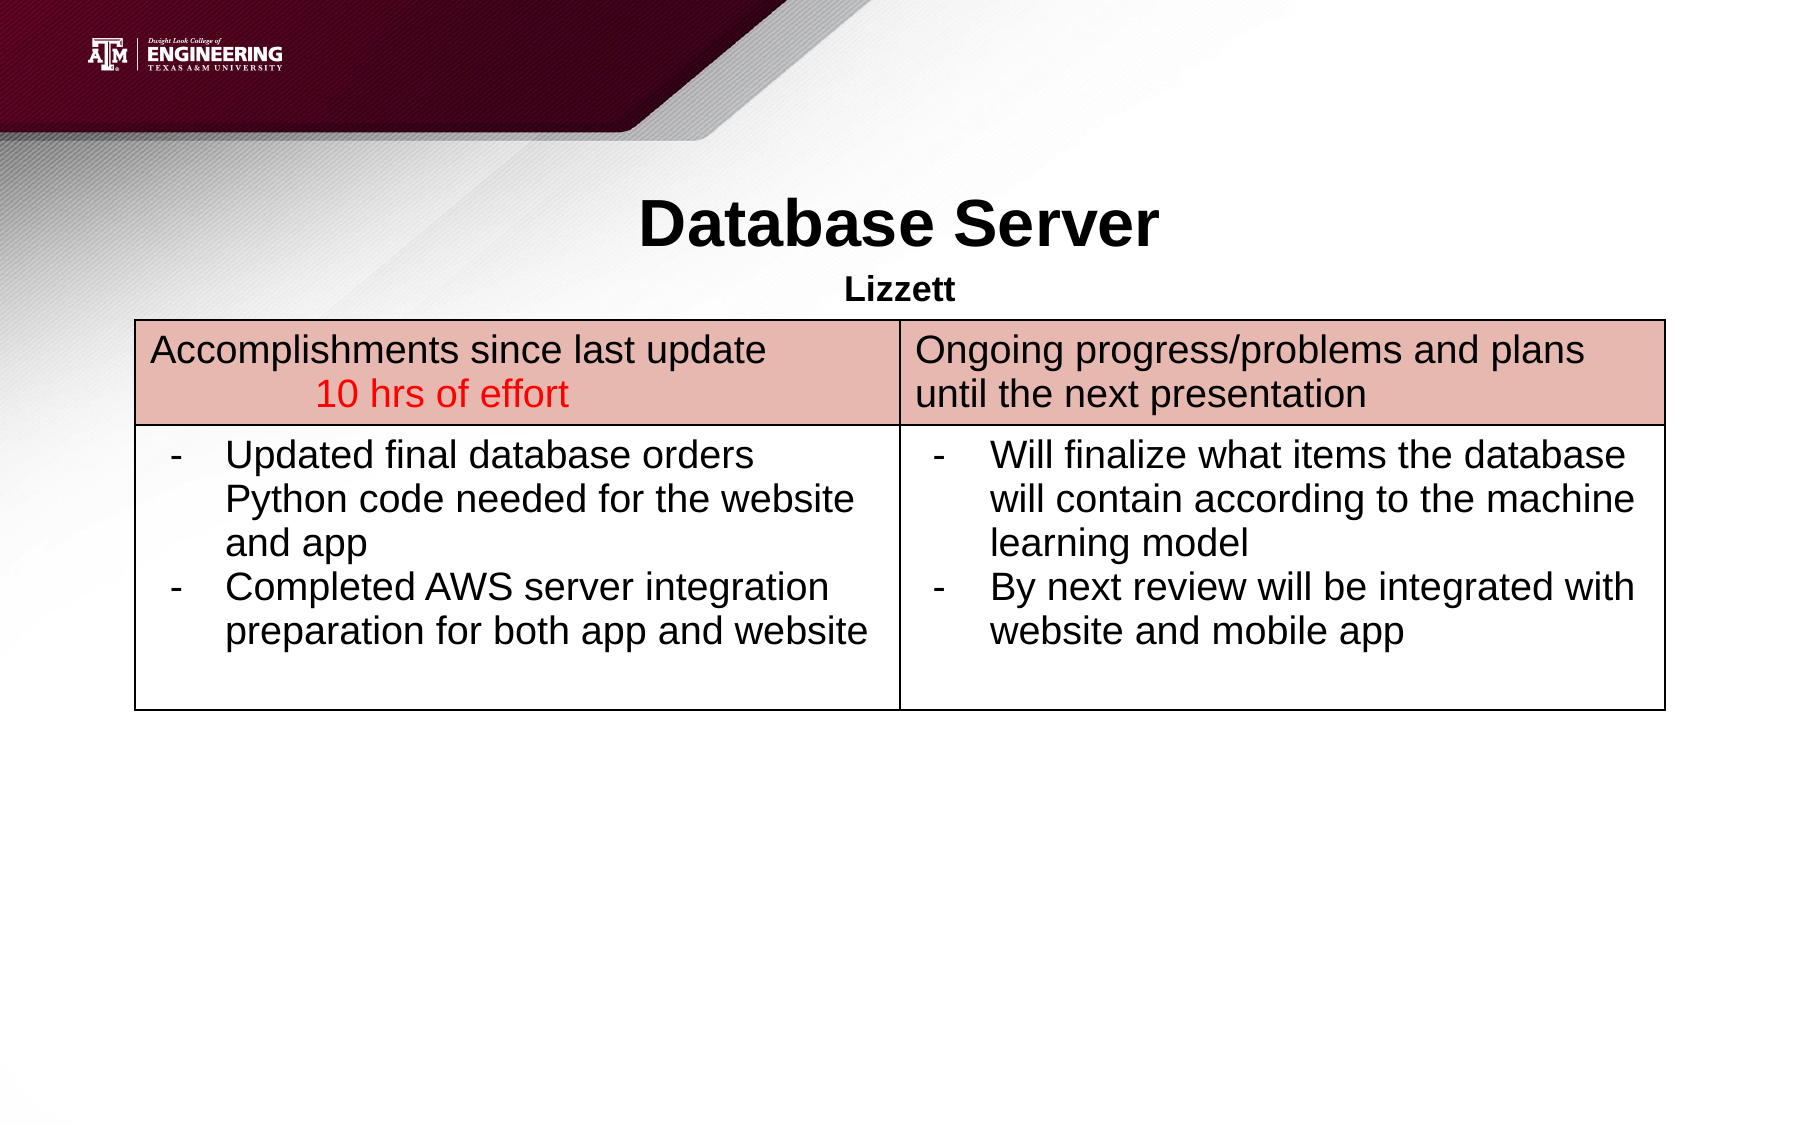

# Database Server
Lizzett
| Accomplishments since last update 10 hrs of effort | Ongoing progress/problems and plans until the next presentation |
| --- | --- |
| Updated final database orders Python code needed for the website and app Completed AWS server integration preparation for both app and website | Will finalize what items the database will contain according to the machine learning model By next review will be integrated with website and mobile app |